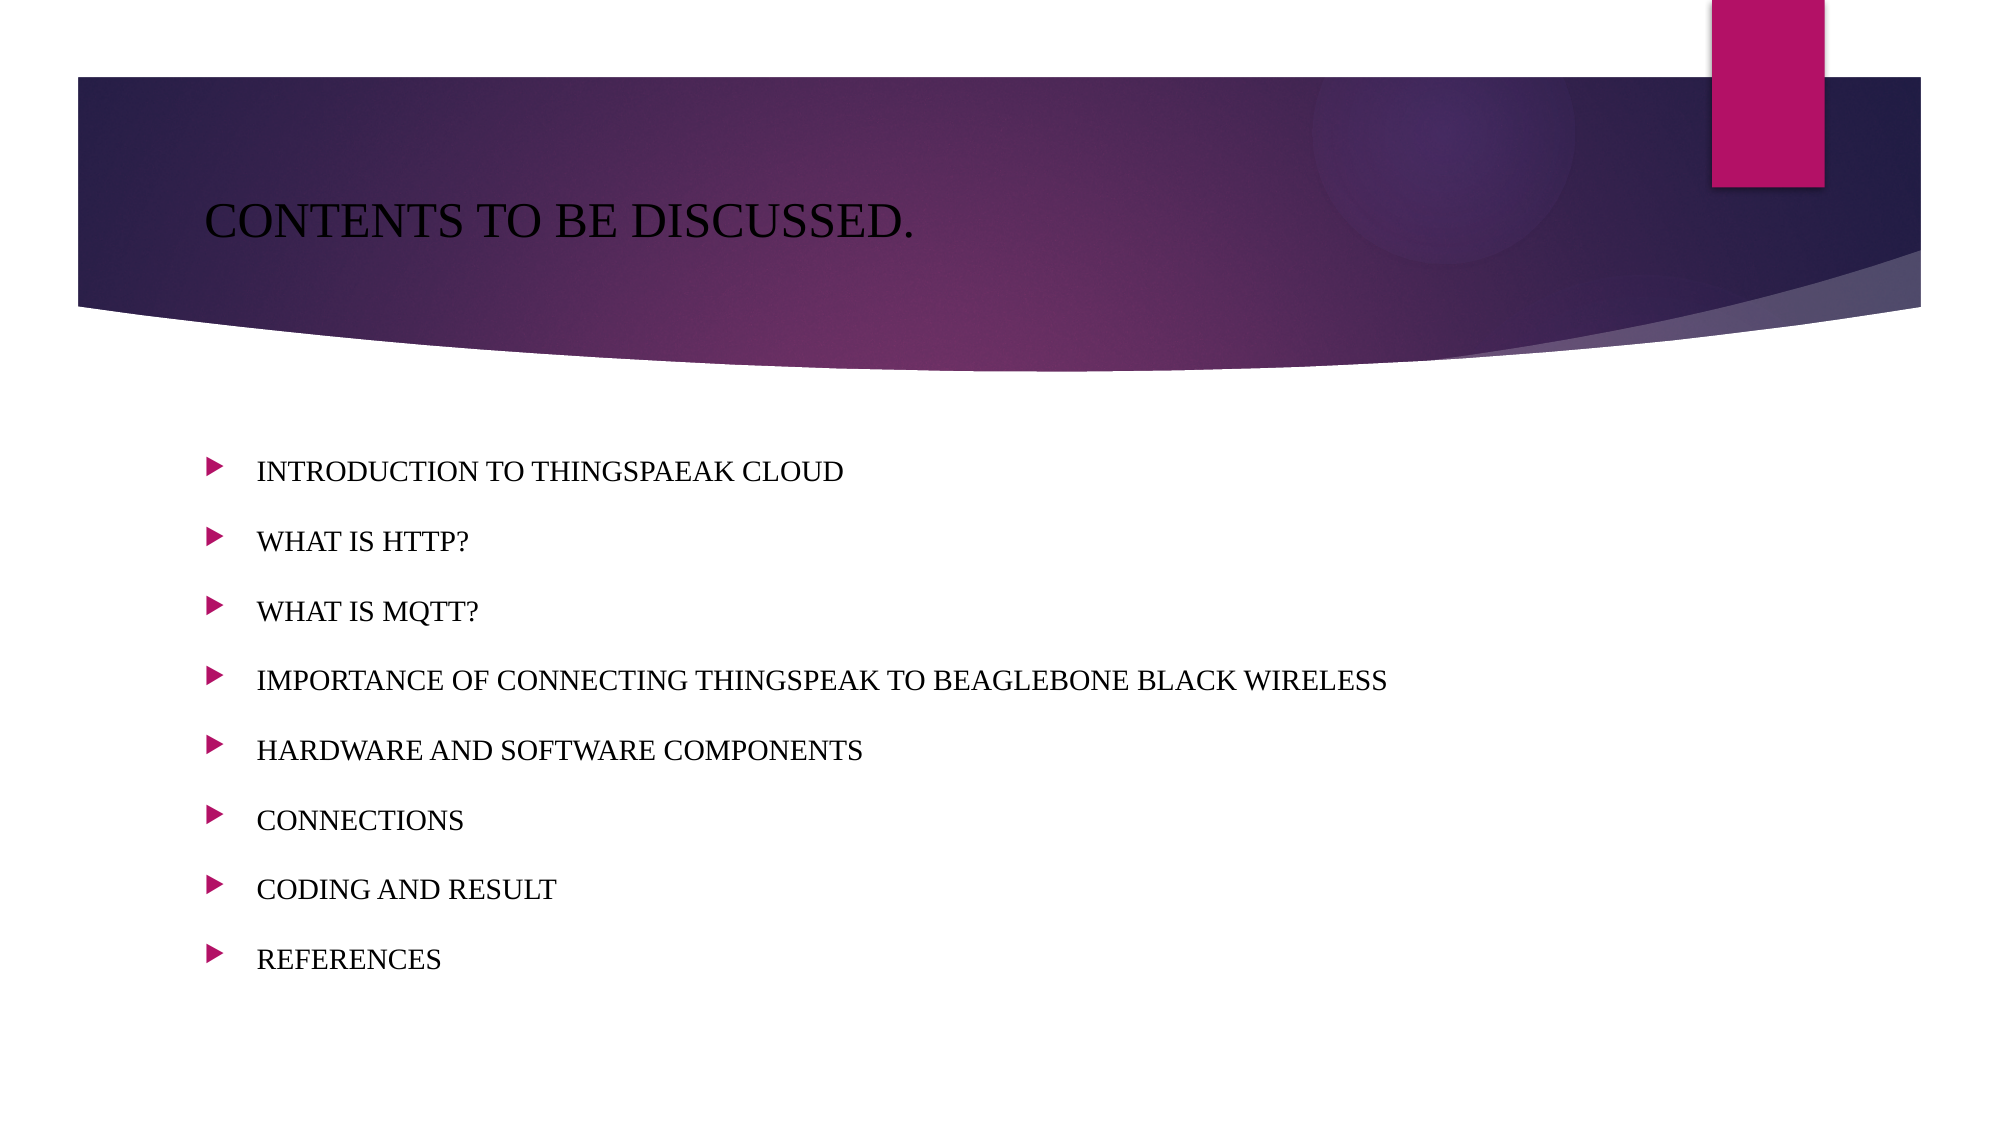

# CONTENTS TO BE DISCUSSED.
INTRODUCTION TO THINGSPAEAK CLOUD
WHAT IS HTTP?
WHAT IS MQTT?
IMPORTANCE OF CONNECTING THINGSPEAK TO BEAGLEBONE BLACK WIRELESS
HARDWARE AND SOFTWARE COMPONENTS
CONNECTIONS
CODING AND RESULT
REFERENCES